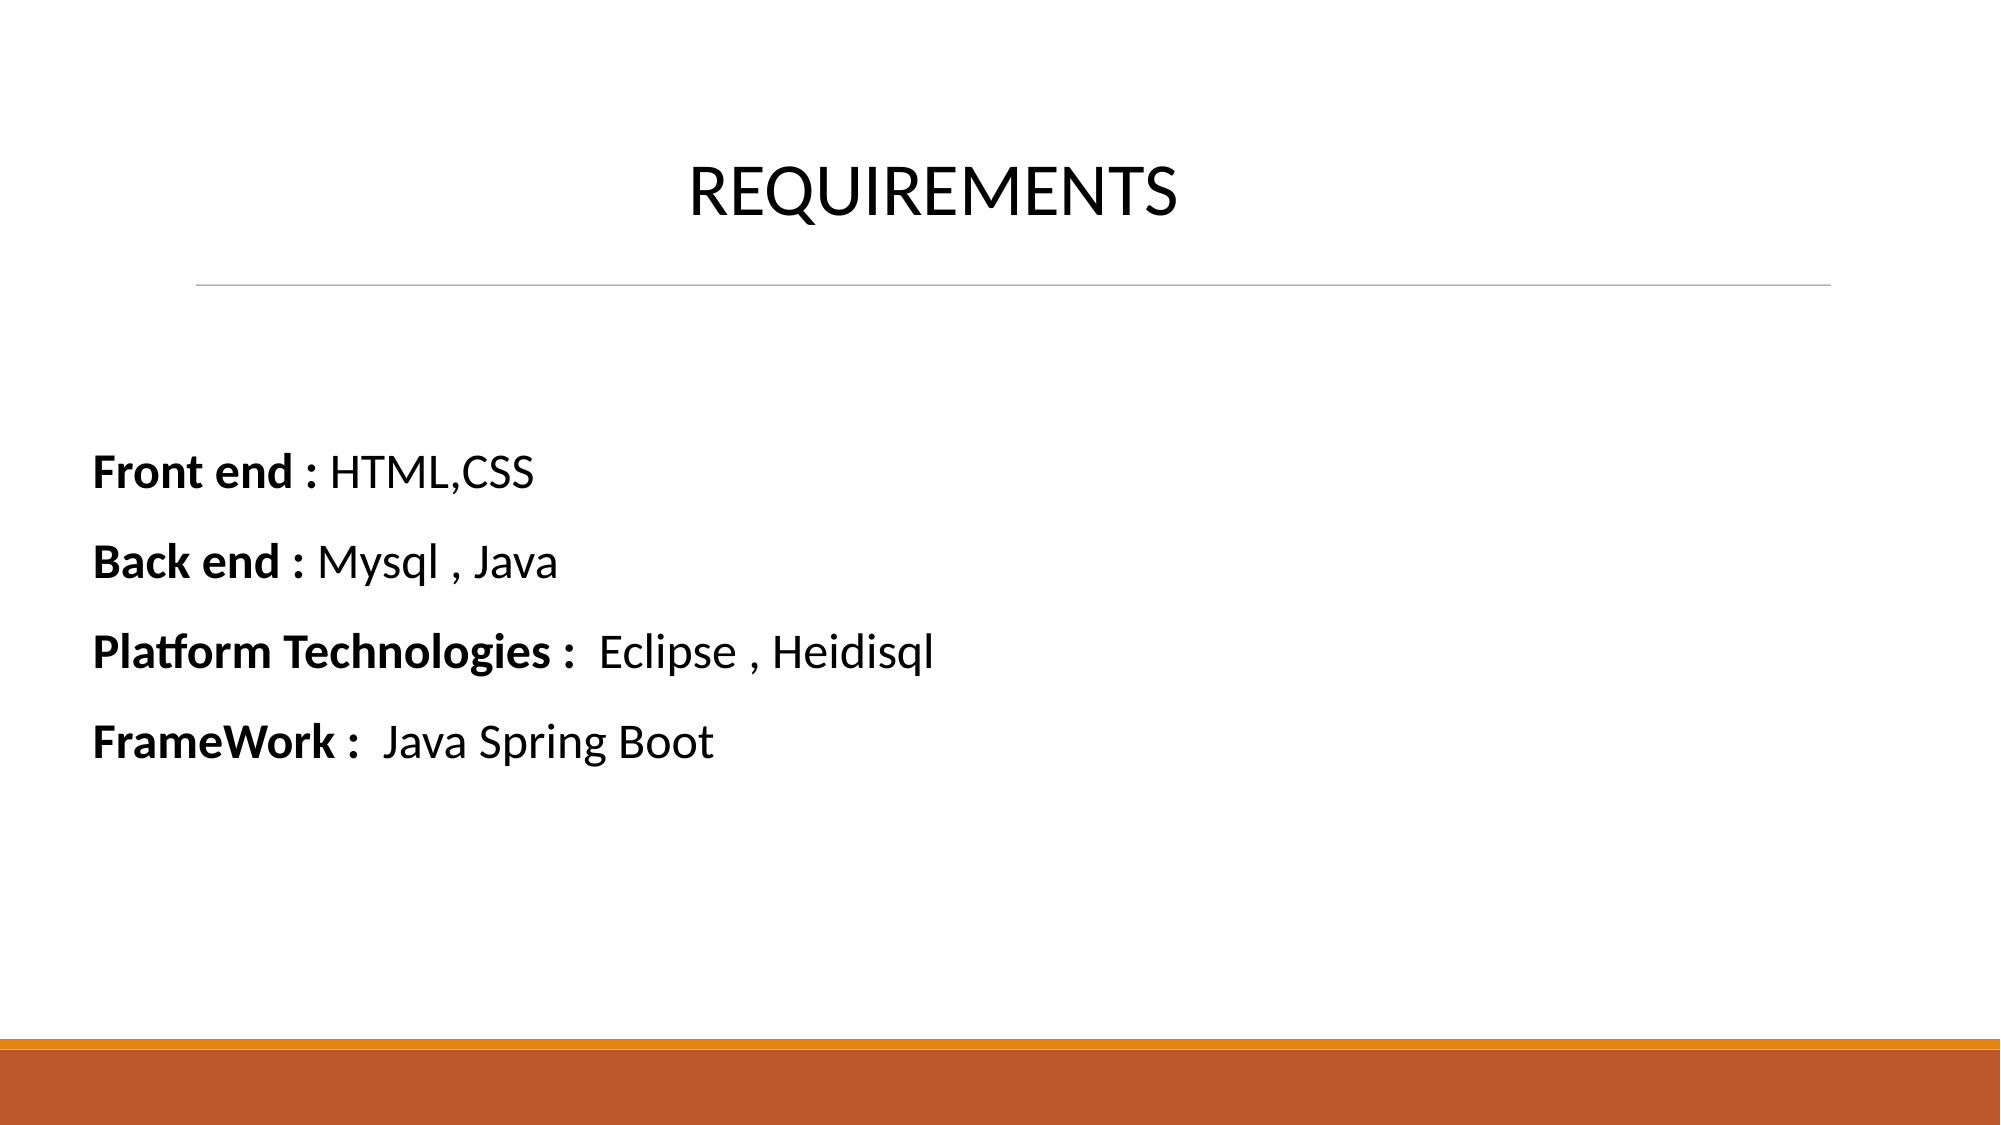

REQUIREMENTS

Front end : HTML,CSS
Back end : Mysql , Java
Platform Technologies :  Eclipse , Heidisql
FrameWork :  Java Spring Boot